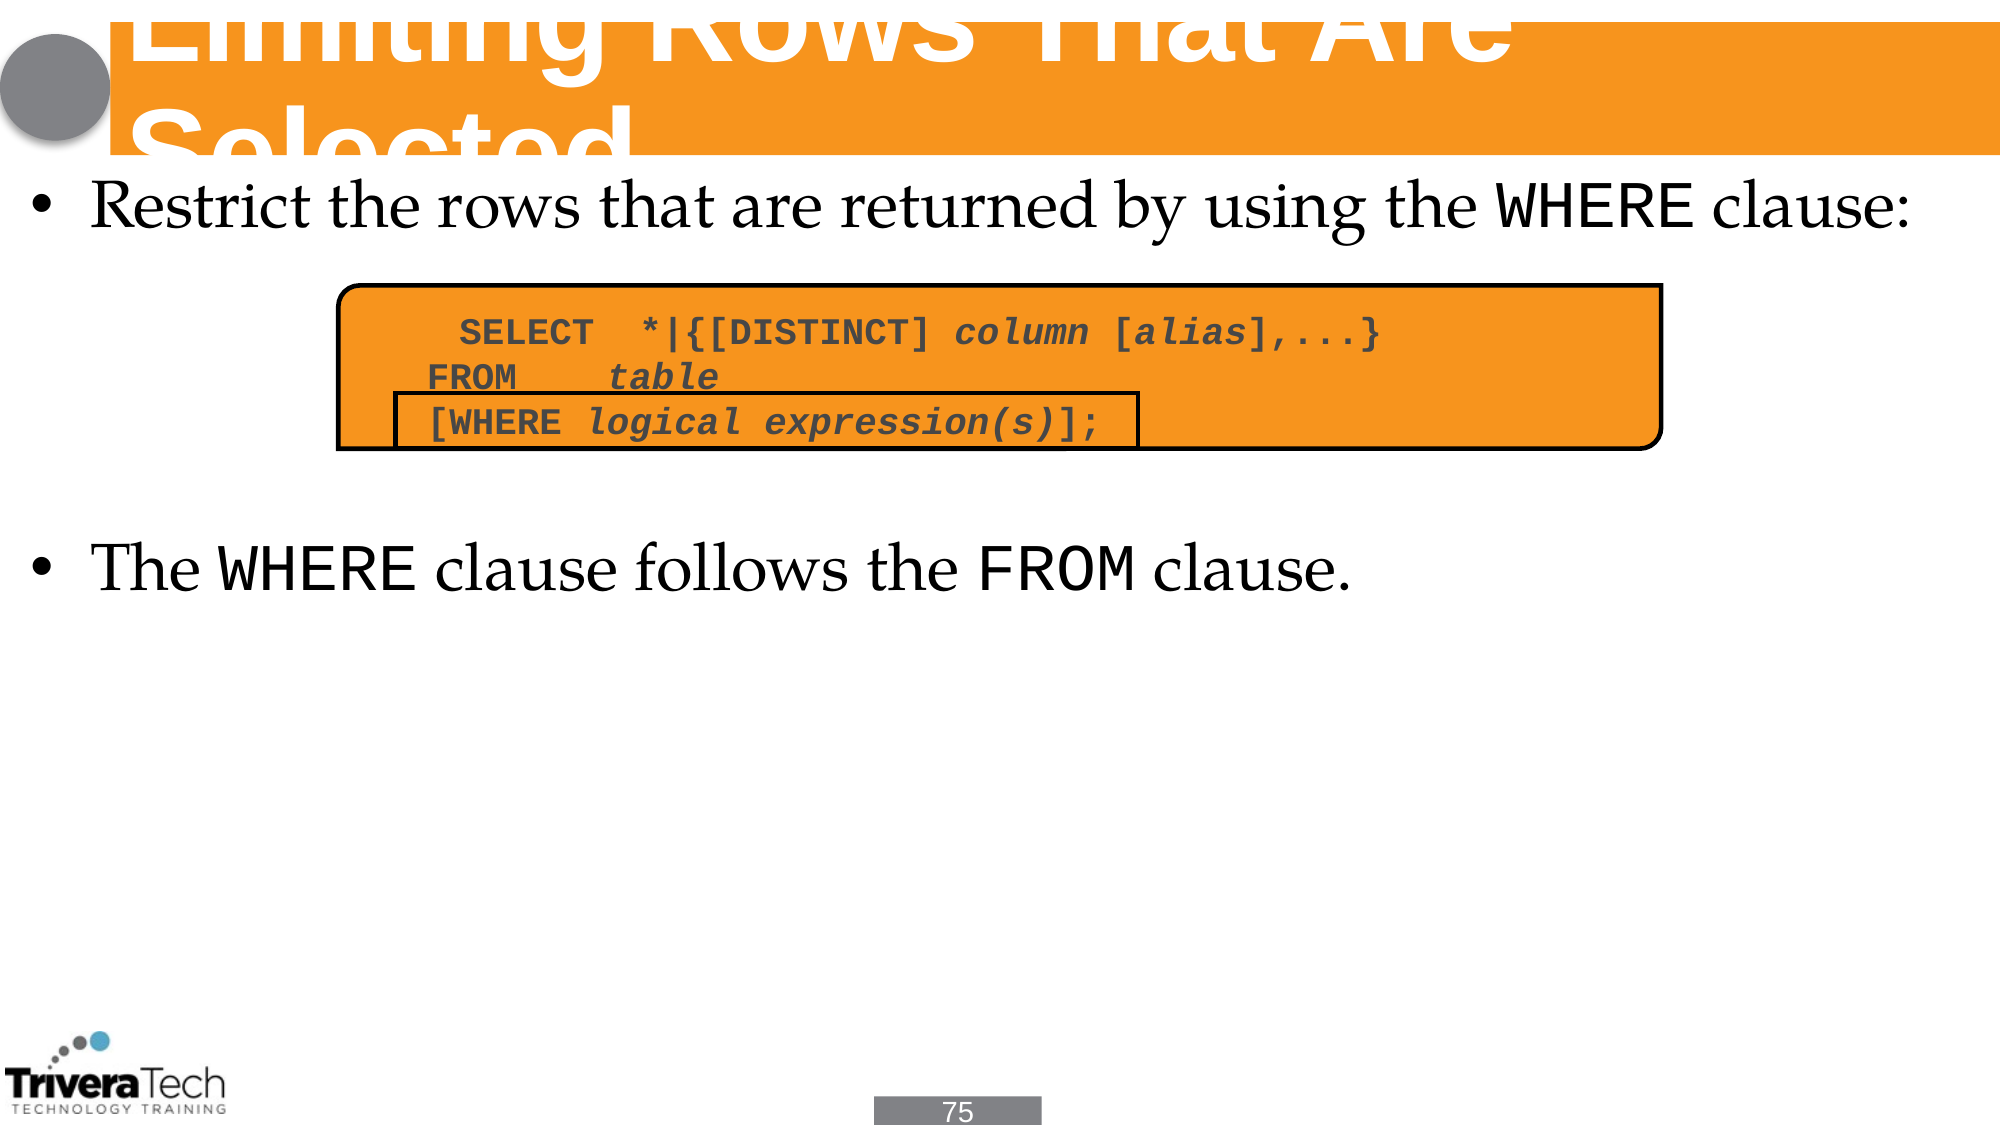

# Limiting Rows That Are Selected
Restrict the rows that are returned by using the WHERE clause:

The WHERE clause follows the FROM clause.

SELECT  *|{[DISTINCT] column [alias],...}
   FROM    table
   [WHERE logical expression(s)];

75